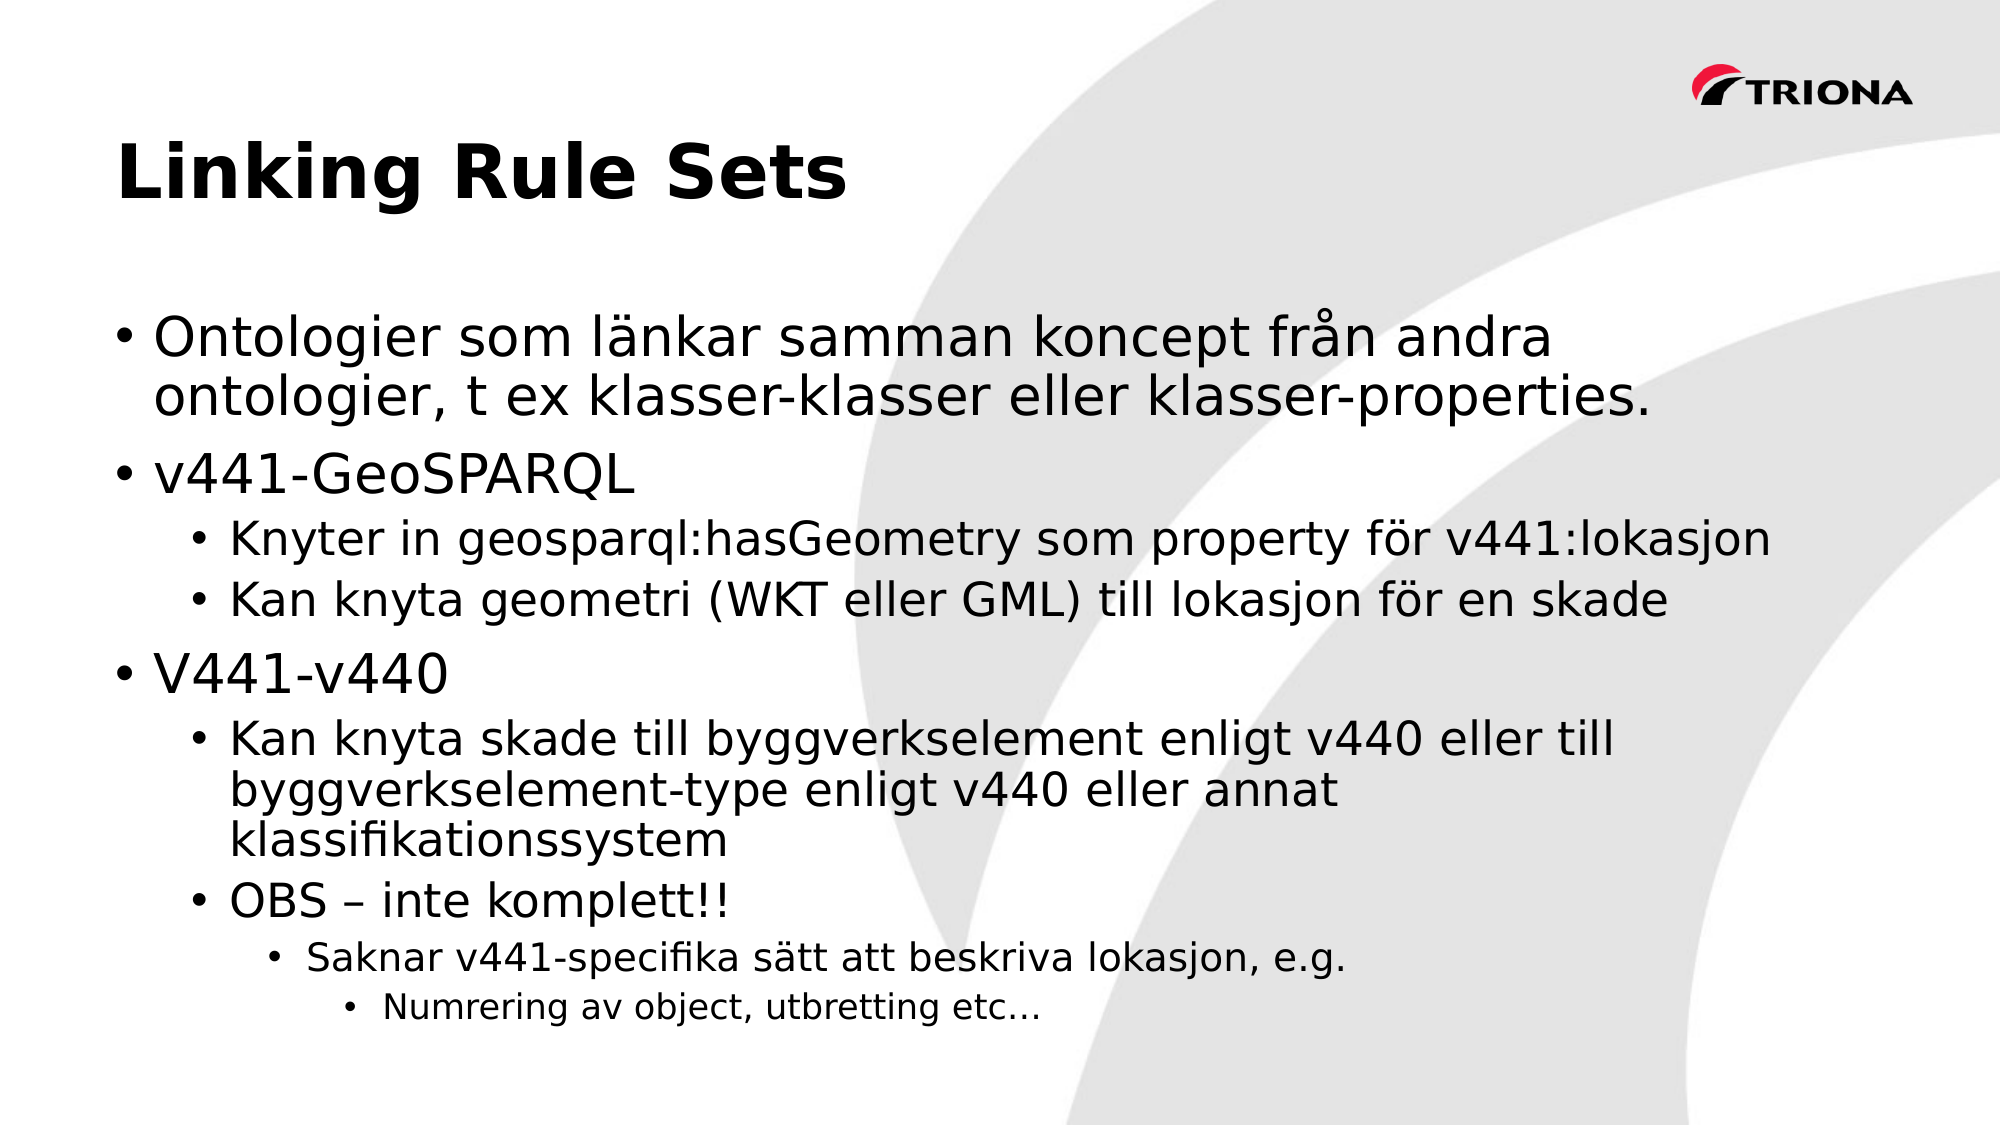

# Linking Rule Sets
Ontologier som länkar samman koncept från andra ontologier, t ex klasser-klasser eller klasser-properties.
v441-GeoSPARQL
Knyter in geosparql:hasGeometry som property för v441:lokasjon
Kan knyta geometri (WKT eller GML) till lokasjon för en skade
V441-v440
Kan knyta skade till byggverkselement enligt v440 eller till byggverkselement-type enligt v440 eller annat klassifikationssystem
OBS – inte komplett!!
Saknar v441-specifika sätt att beskriva lokasjon, e.g.
Numrering av object, utbretting etc…